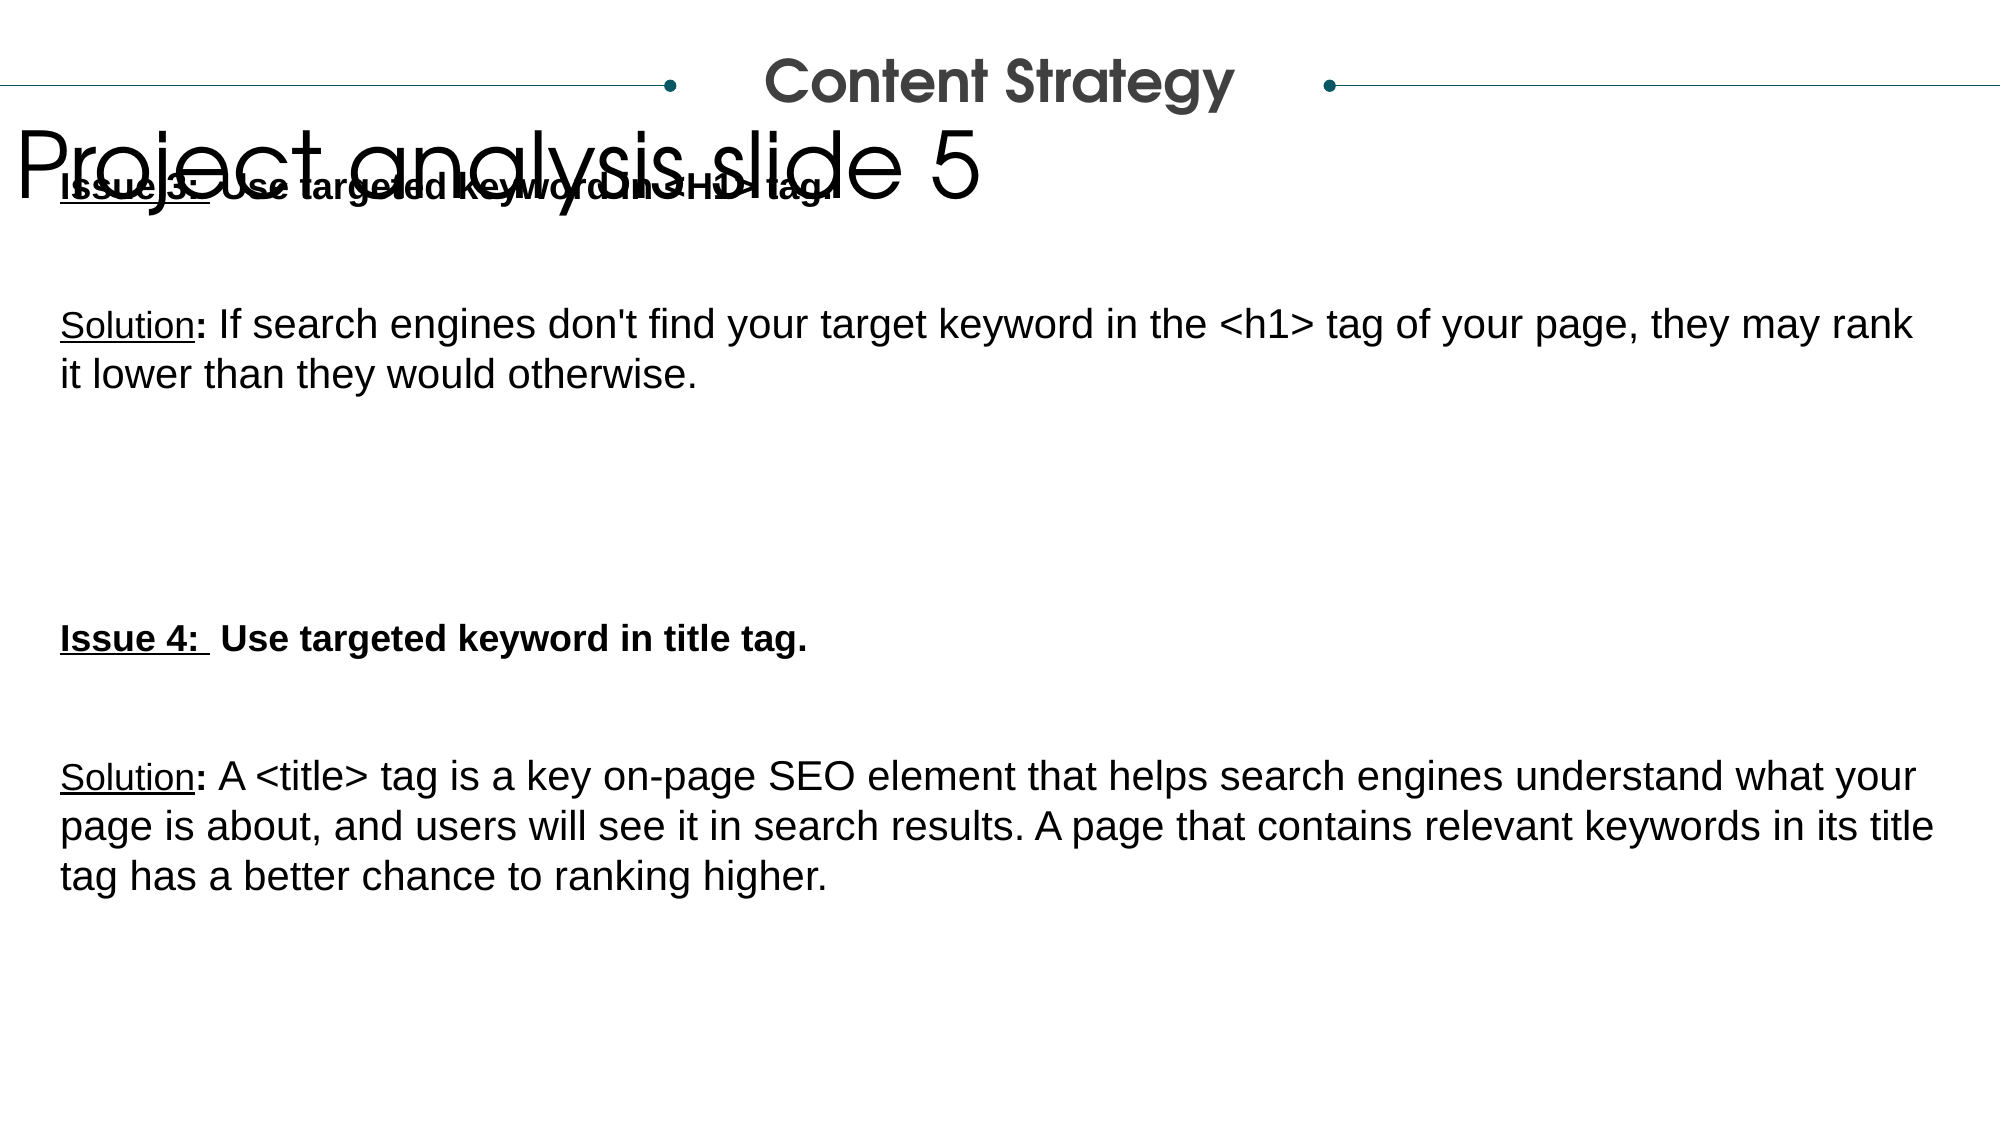

Content Strategy

Project analysis slide 5
Issue 3:  Use targeted keyword in <H1> tag.

Solution: If search engines don't find your target keyword in the <h1> tag of your page, they may rank it lower than they would otherwise.
Issue 4:  Use targeted keyword in title tag.

Solution: A <title> tag is a key on-page SEO element that helps search engines understand what your page is about, and users will see it in search results. A page that contains relevant keywords in its title tag has a better chance to ranking higher.